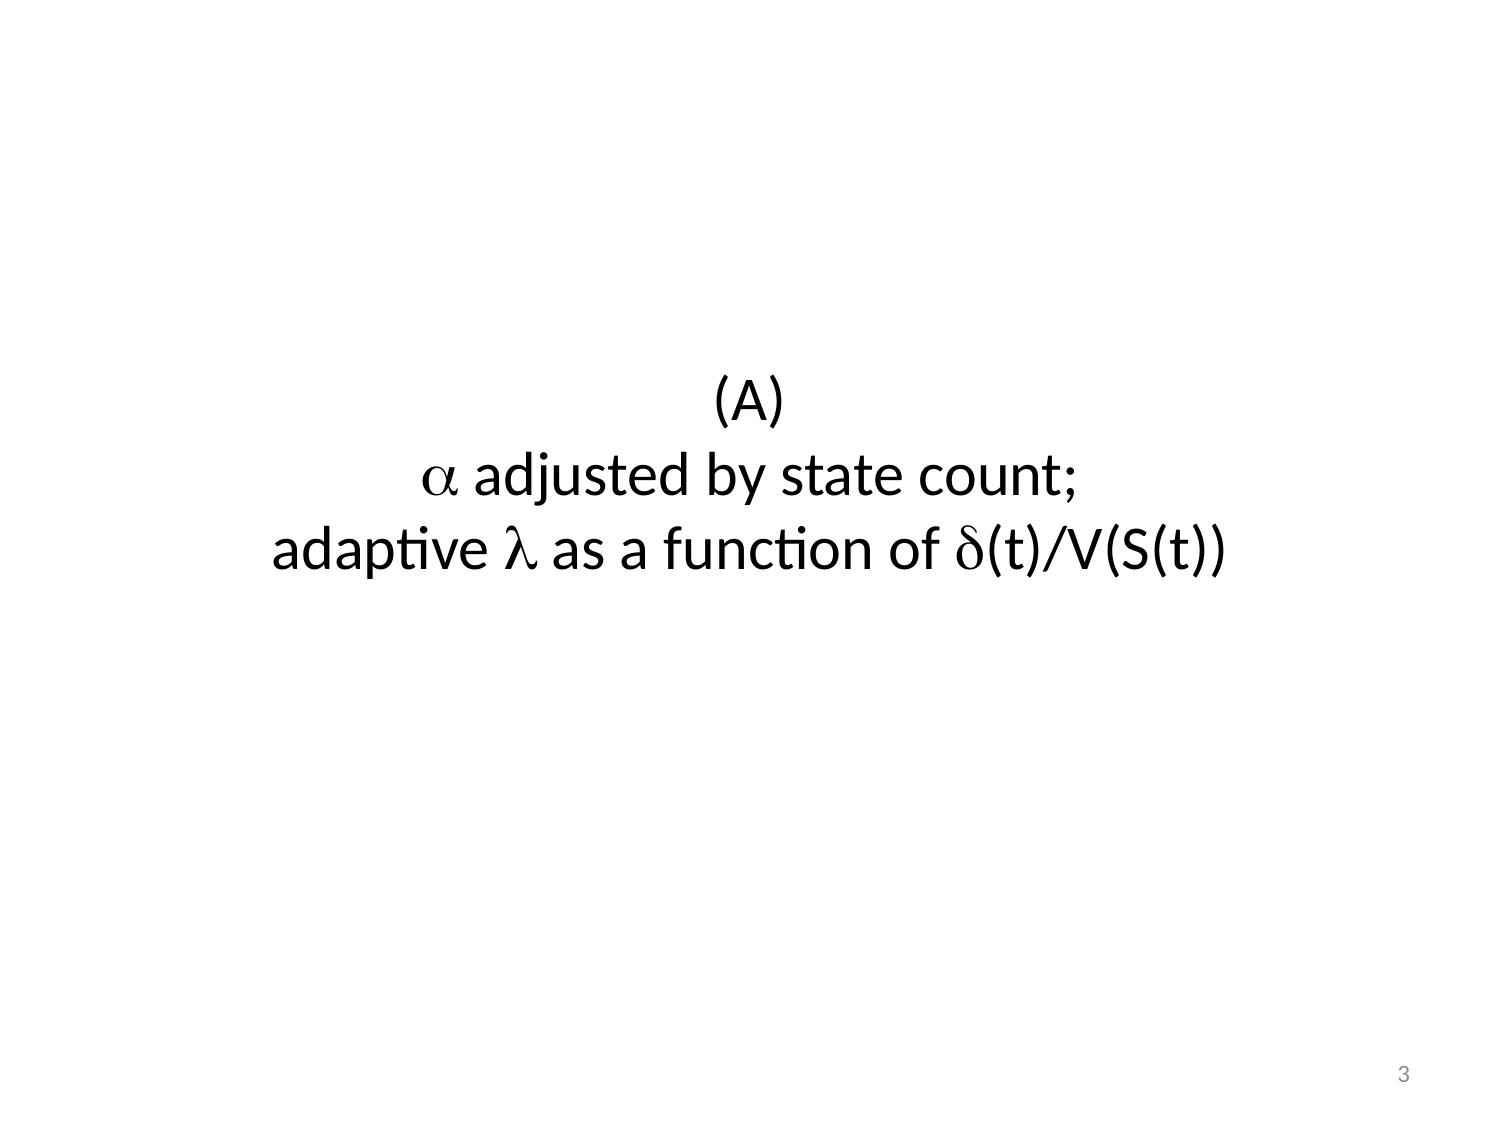

# (A) α adjusted by state count; adaptive λ as a function of δ(t)/V(S(t))

3